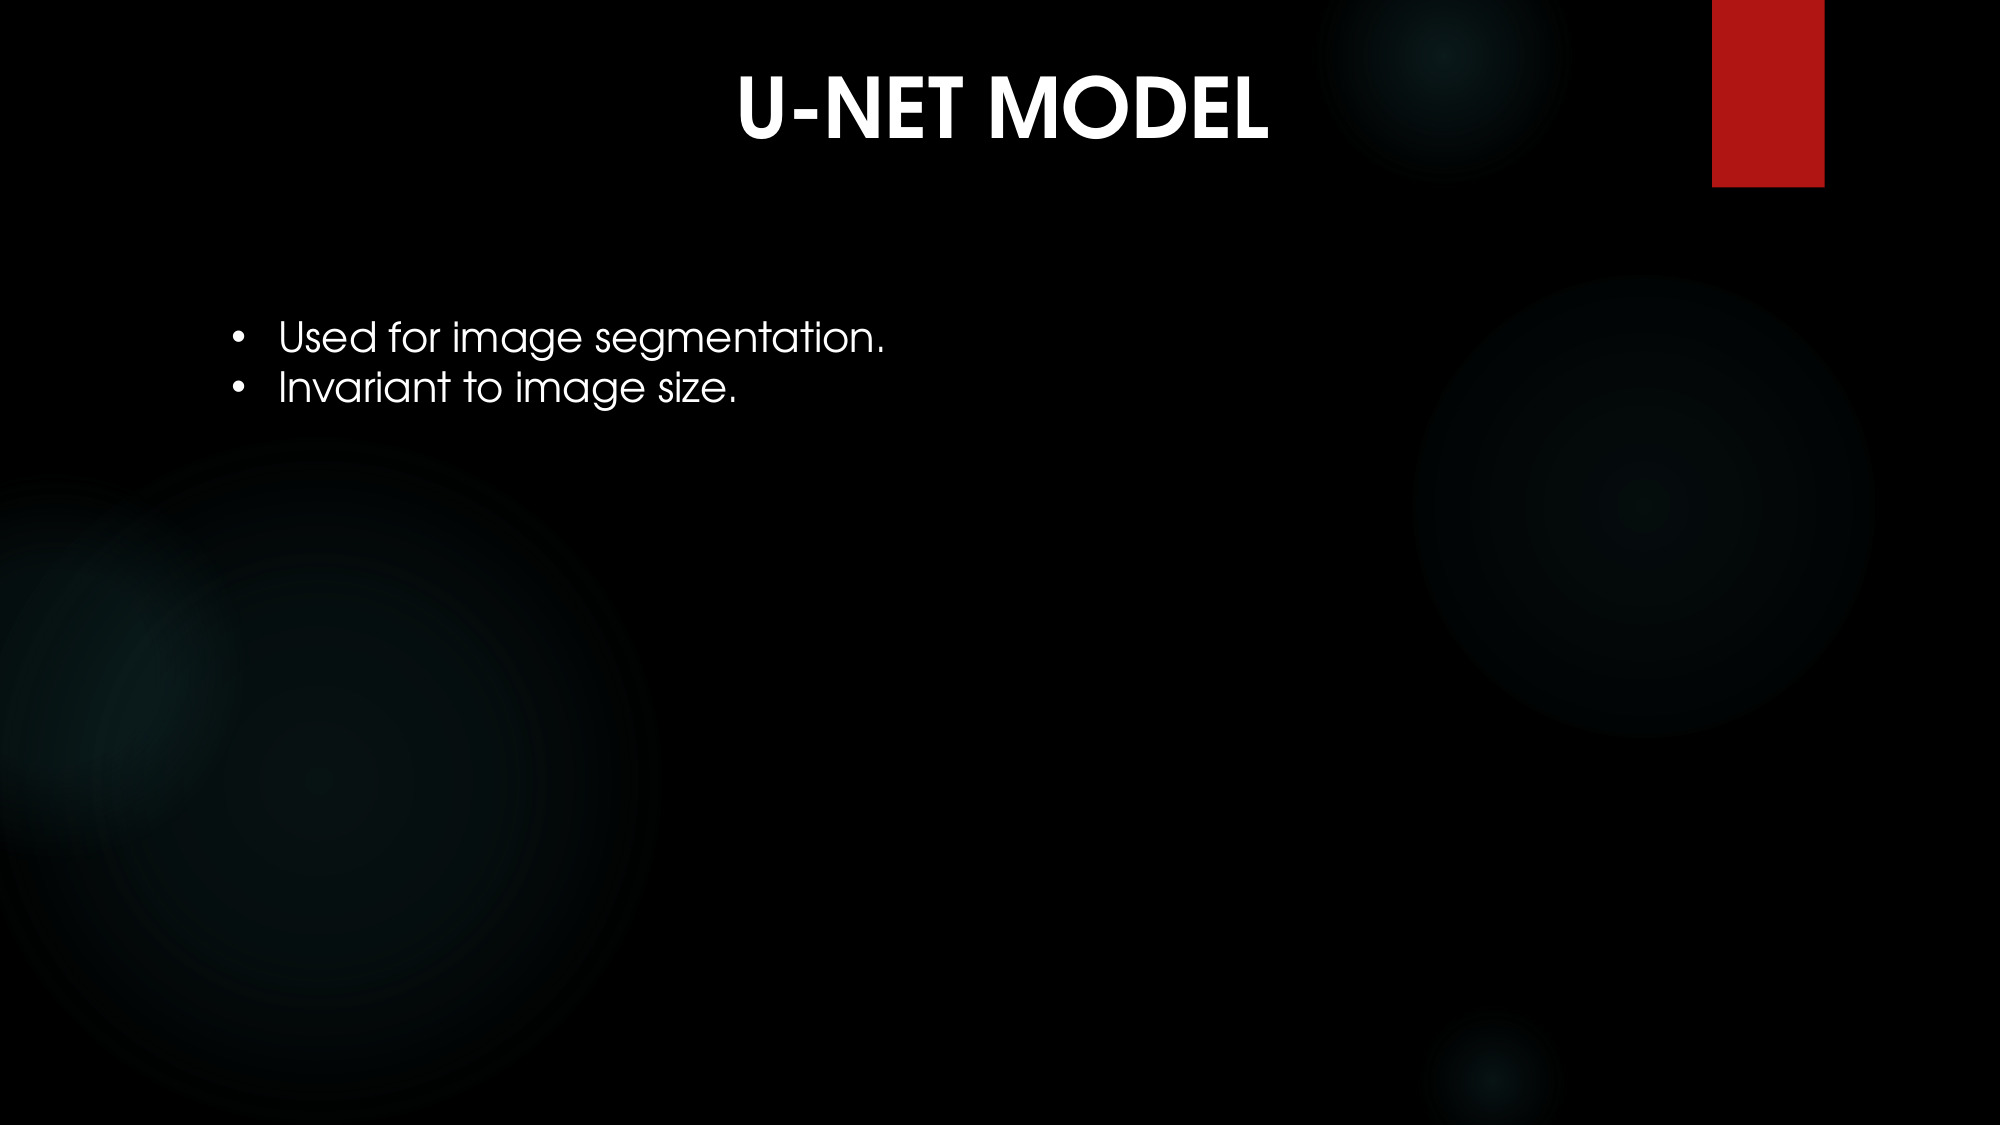

U-NET MODEL
Used for image segmentation.
Invariant to image size.